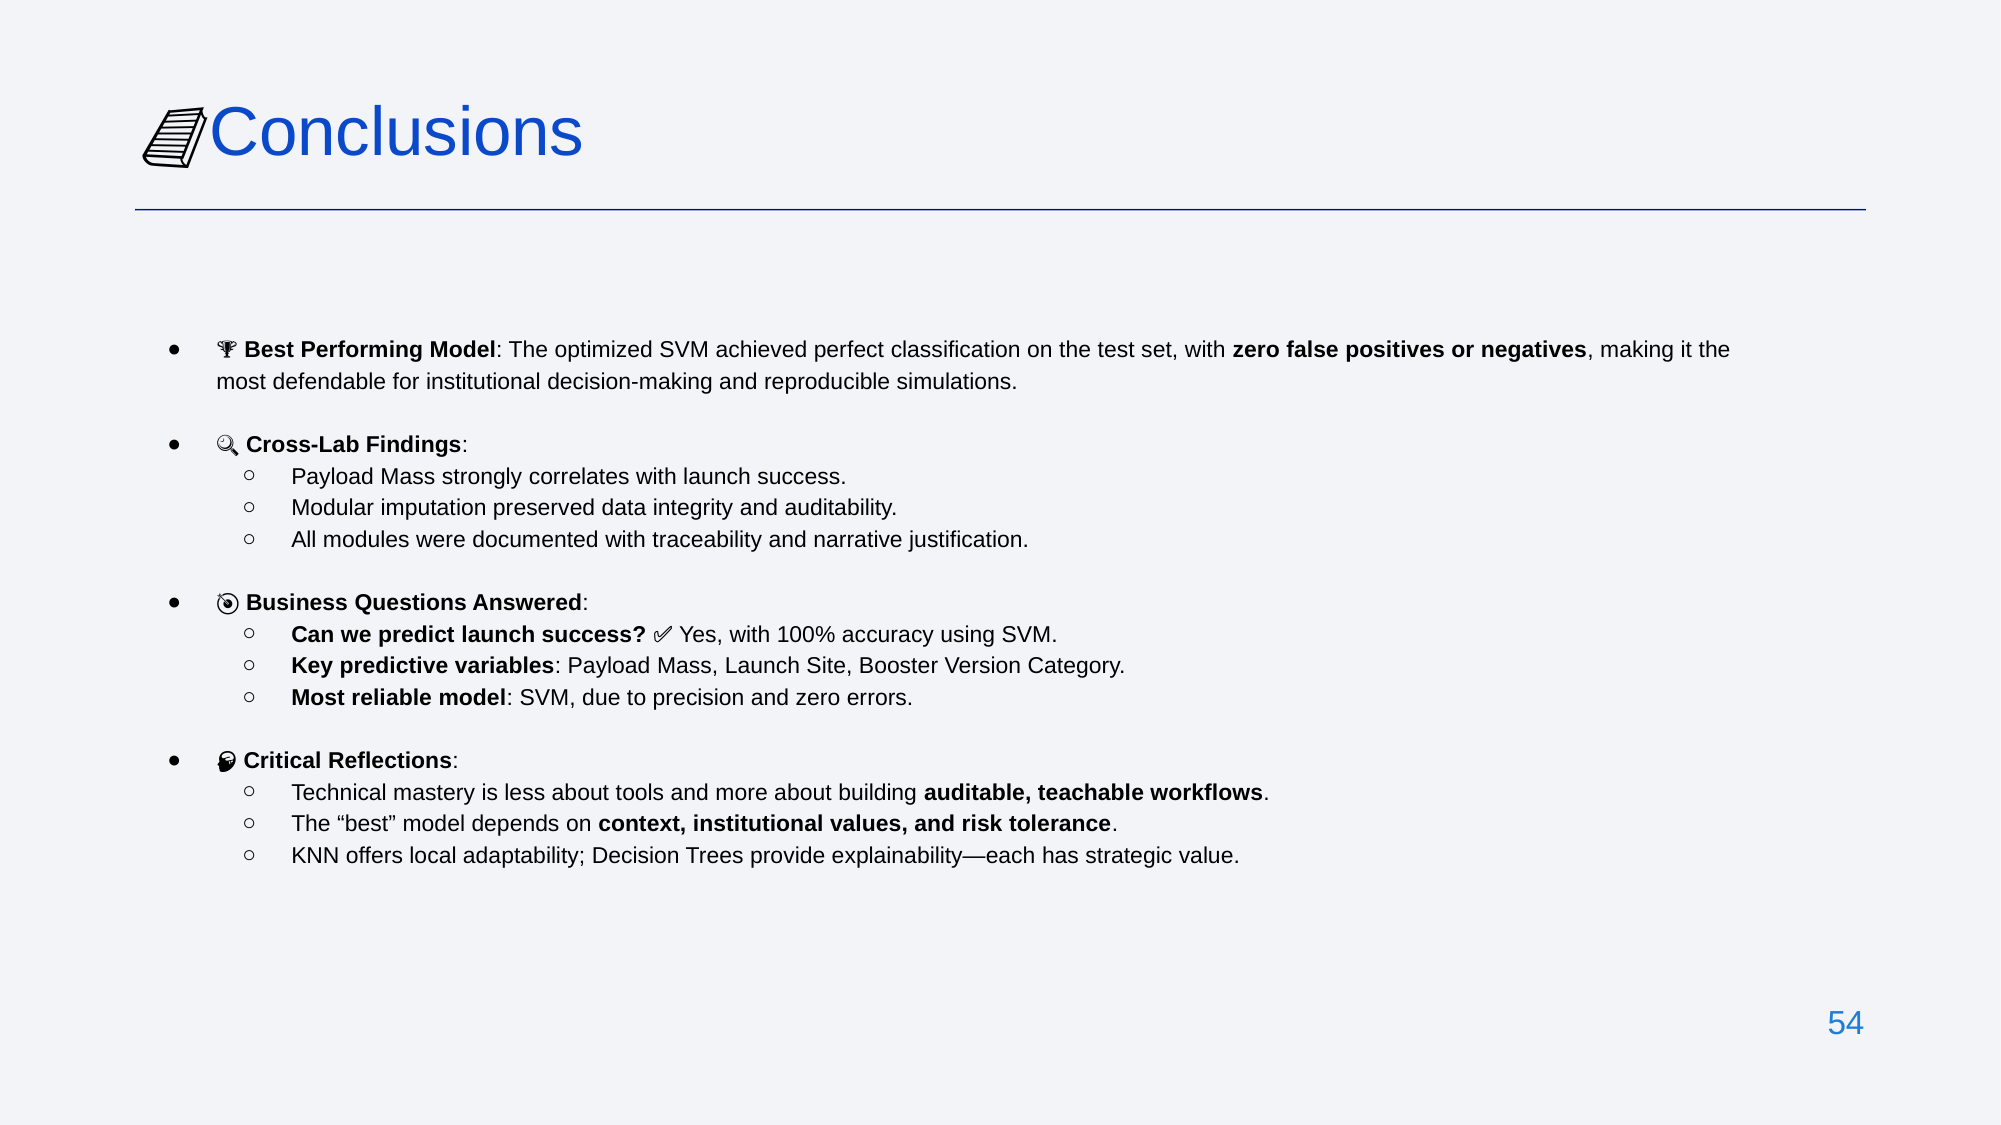

📘Conclusions

🏆 Best Performing Model: The optimized SVM achieved perfect classification on the test set, with zero false positives or negatives, making it the most defendable for institutional decision-making and reproducible simulations.
🔍 Cross-Lab Findings:
Payload Mass strongly correlates with launch success.
Modular imputation preserved data integrity and auditability.
All modules were documented with traceability and narrative justification.
🎯 Business Questions Answered:
Can we predict launch success? ✅ Yes, with 100% accuracy using SVM.
Key predictive variables: Payload Mass, Launch Site, Booster Version Category.
Most reliable model: SVM, due to precision and zero errors.
🧠 Critical Reflections:
Technical mastery is less about tools and more about building auditable, teachable workflows.
The “best” model depends on context, institutional values, and risk tolerance.
KNN offers local adaptability; Decision Trees provide explainability—each has strategic value.

54